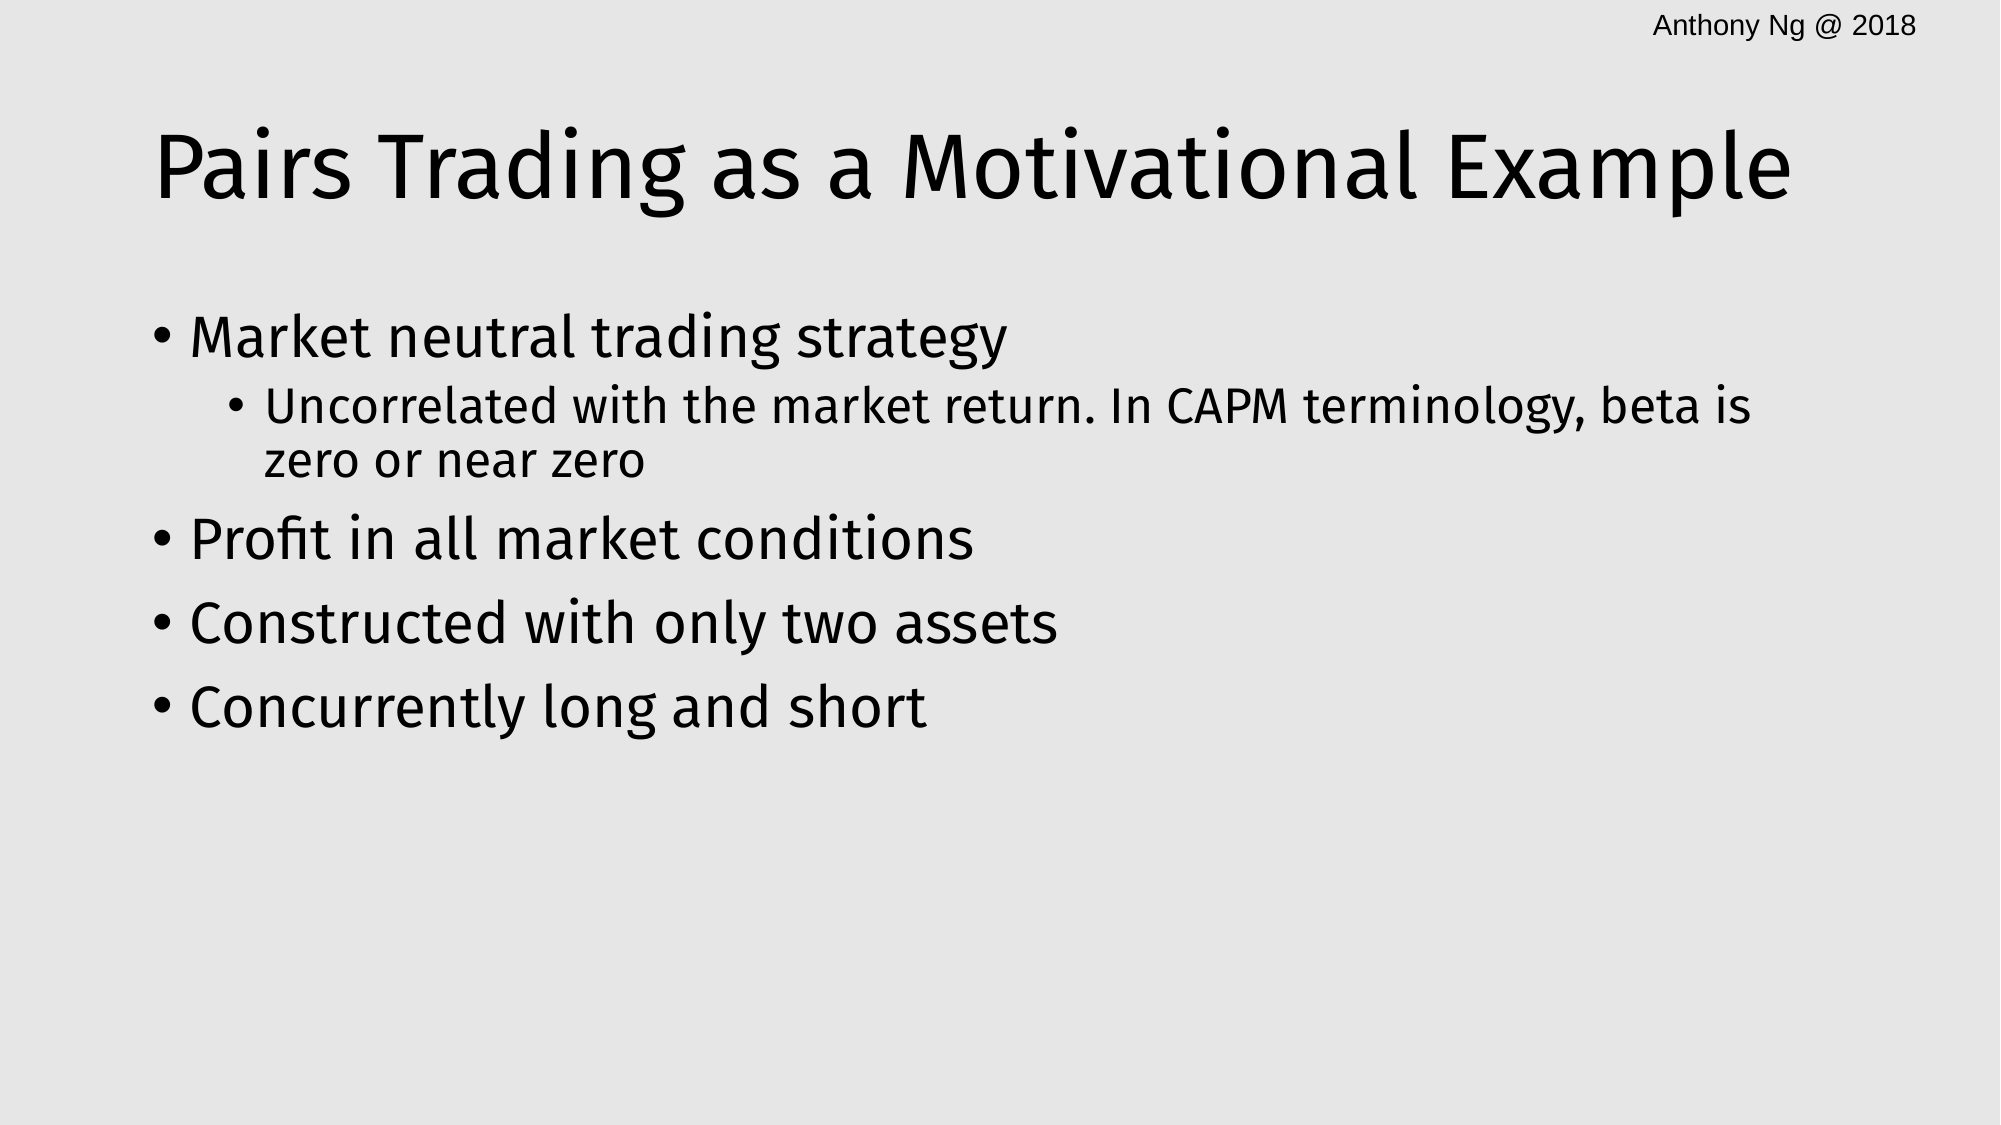

# Pairs Trading as a Motivational Example
Market neutral trading strategy
Uncorrelated with the market return. In CAPM terminology, beta is zero or near zero
Profit in all market conditions
Constructed with only two assets
Concurrently long and short